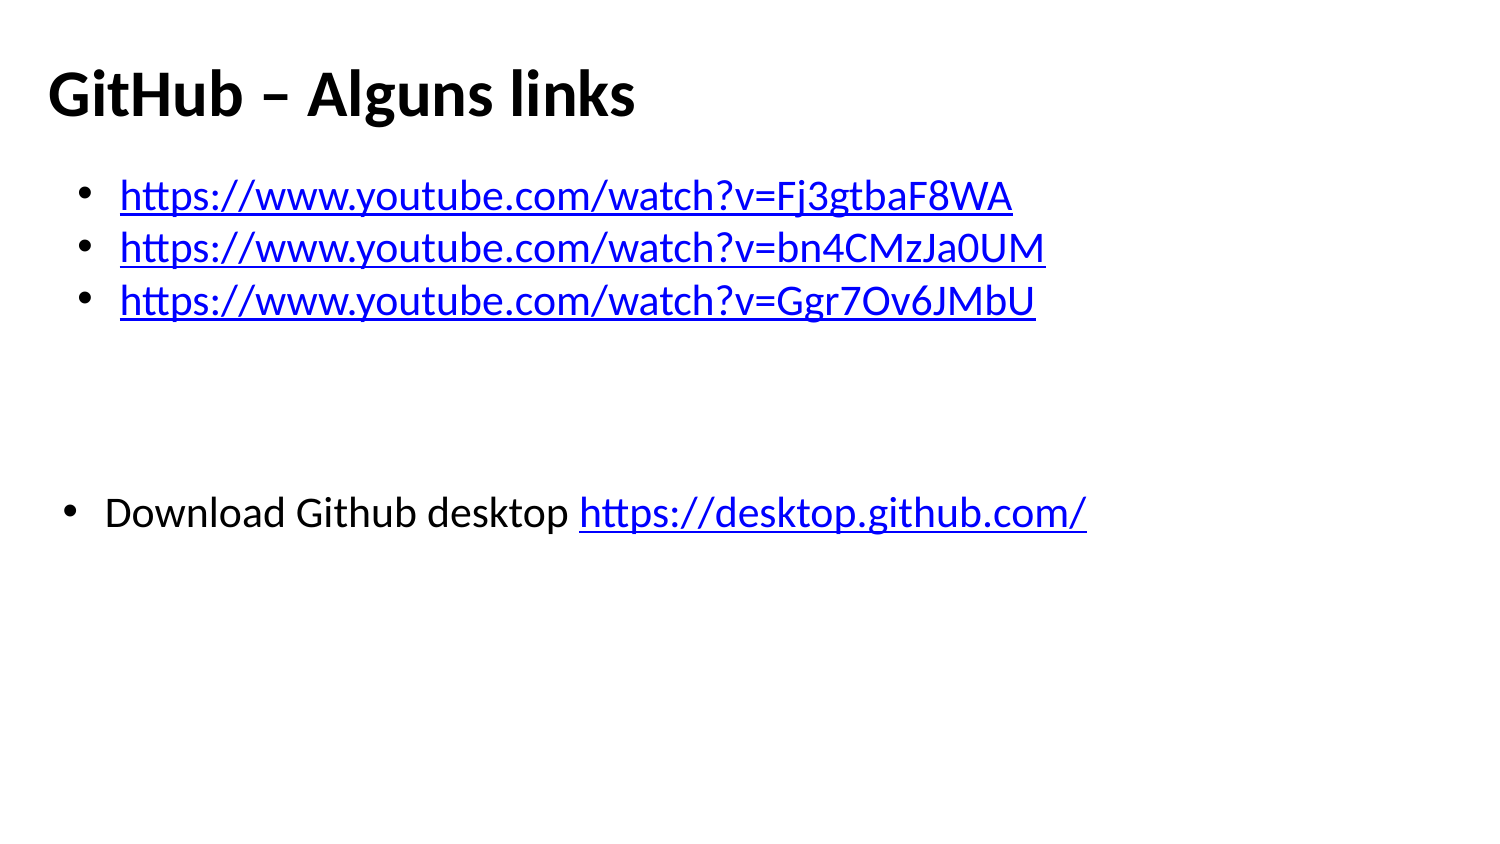

GitHub – Alguns links
https://www.youtube.com/watch?v=Fj3gtbaF8WA
https://www.youtube.com/watch?v=bn4CMzJa0UM
https://www.youtube.com/watch?v=Ggr7Ov6JMbU

Download Github desktop https://desktop.github.com/